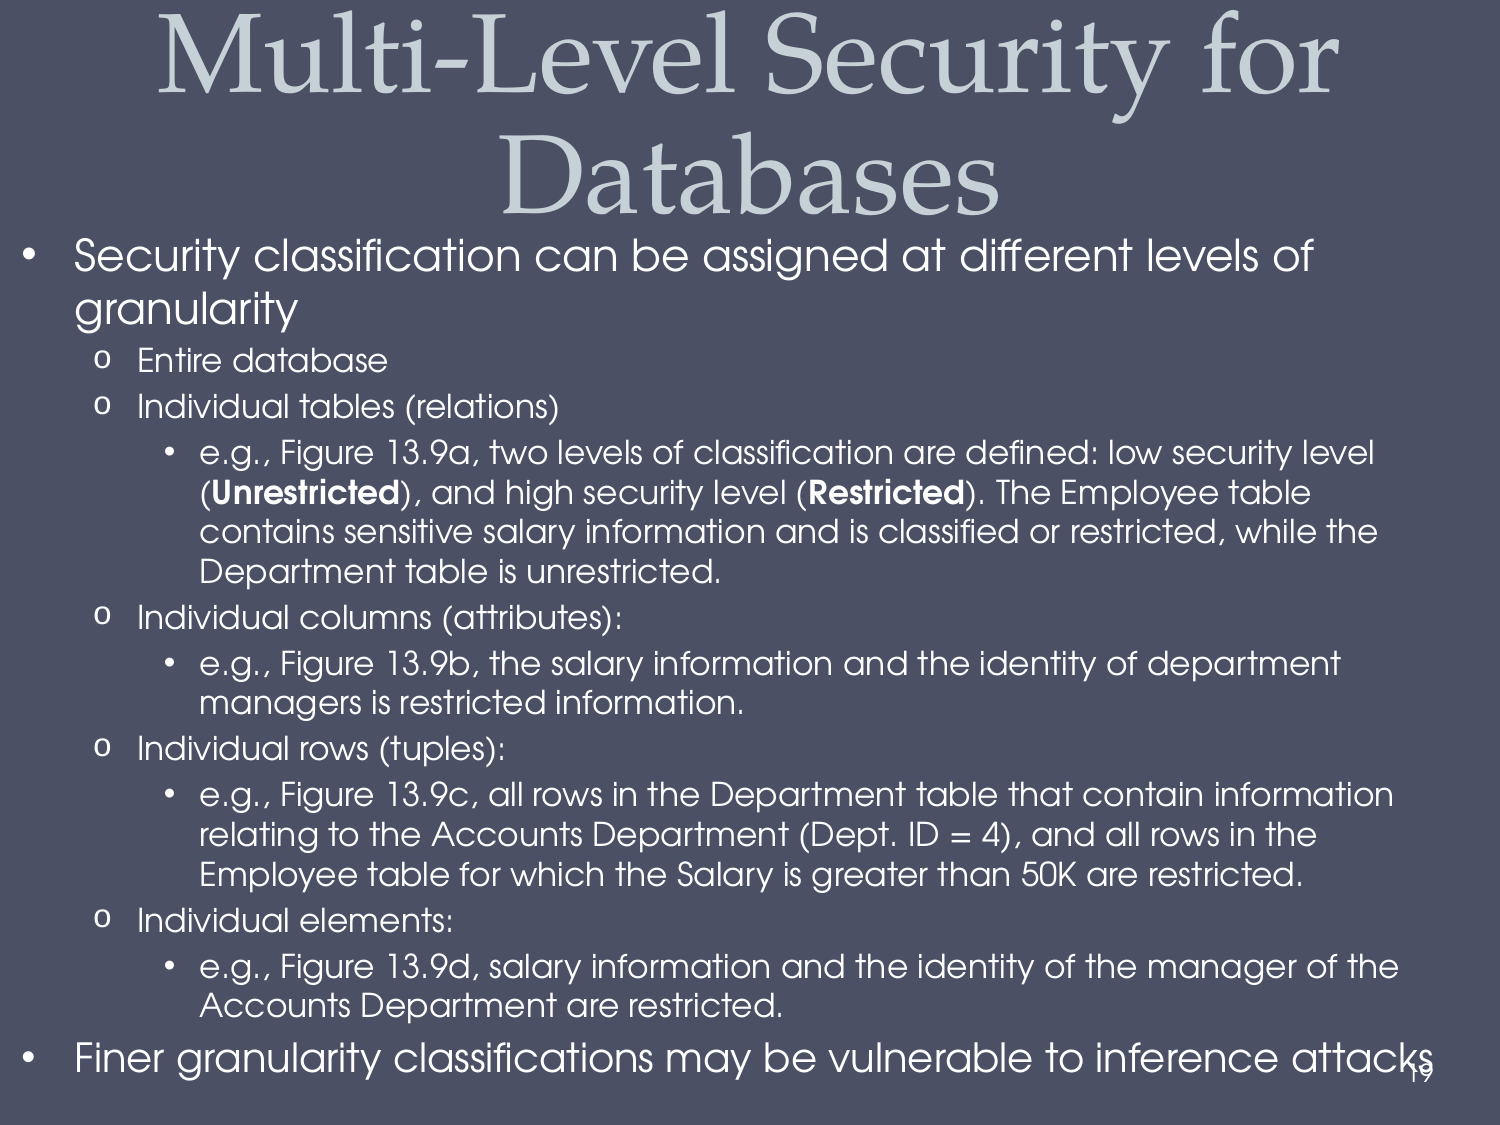

# Multi-Level Security for Databases
Security classification can be assigned at different levels of granularity
Entire database
Individual tables (relations)
e.g., Figure 13.9a, two levels of classification are defined: low security level (Unrestricted), and high security level (Restricted). The Employee table contains sensitive salary information and is classified or restricted, while the Department table is unrestricted.
Individual columns (attributes):
e.g., Figure 13.9b, the salary information and the identity of department managers is restricted information.
Individual rows (tuples):
e.g., Figure 13.9c, all rows in the Department table that contain information relating to the Accounts Department (Dept. ID = 4), and all rows in the Employee table for which the Salary is greater than 50K are restricted.
Individual elements:
e.g., Figure 13.9d, salary information and the identity of the manager of the Accounts Department are restricted.
Finer granularity classifications may be vulnerable to inference attacks
19